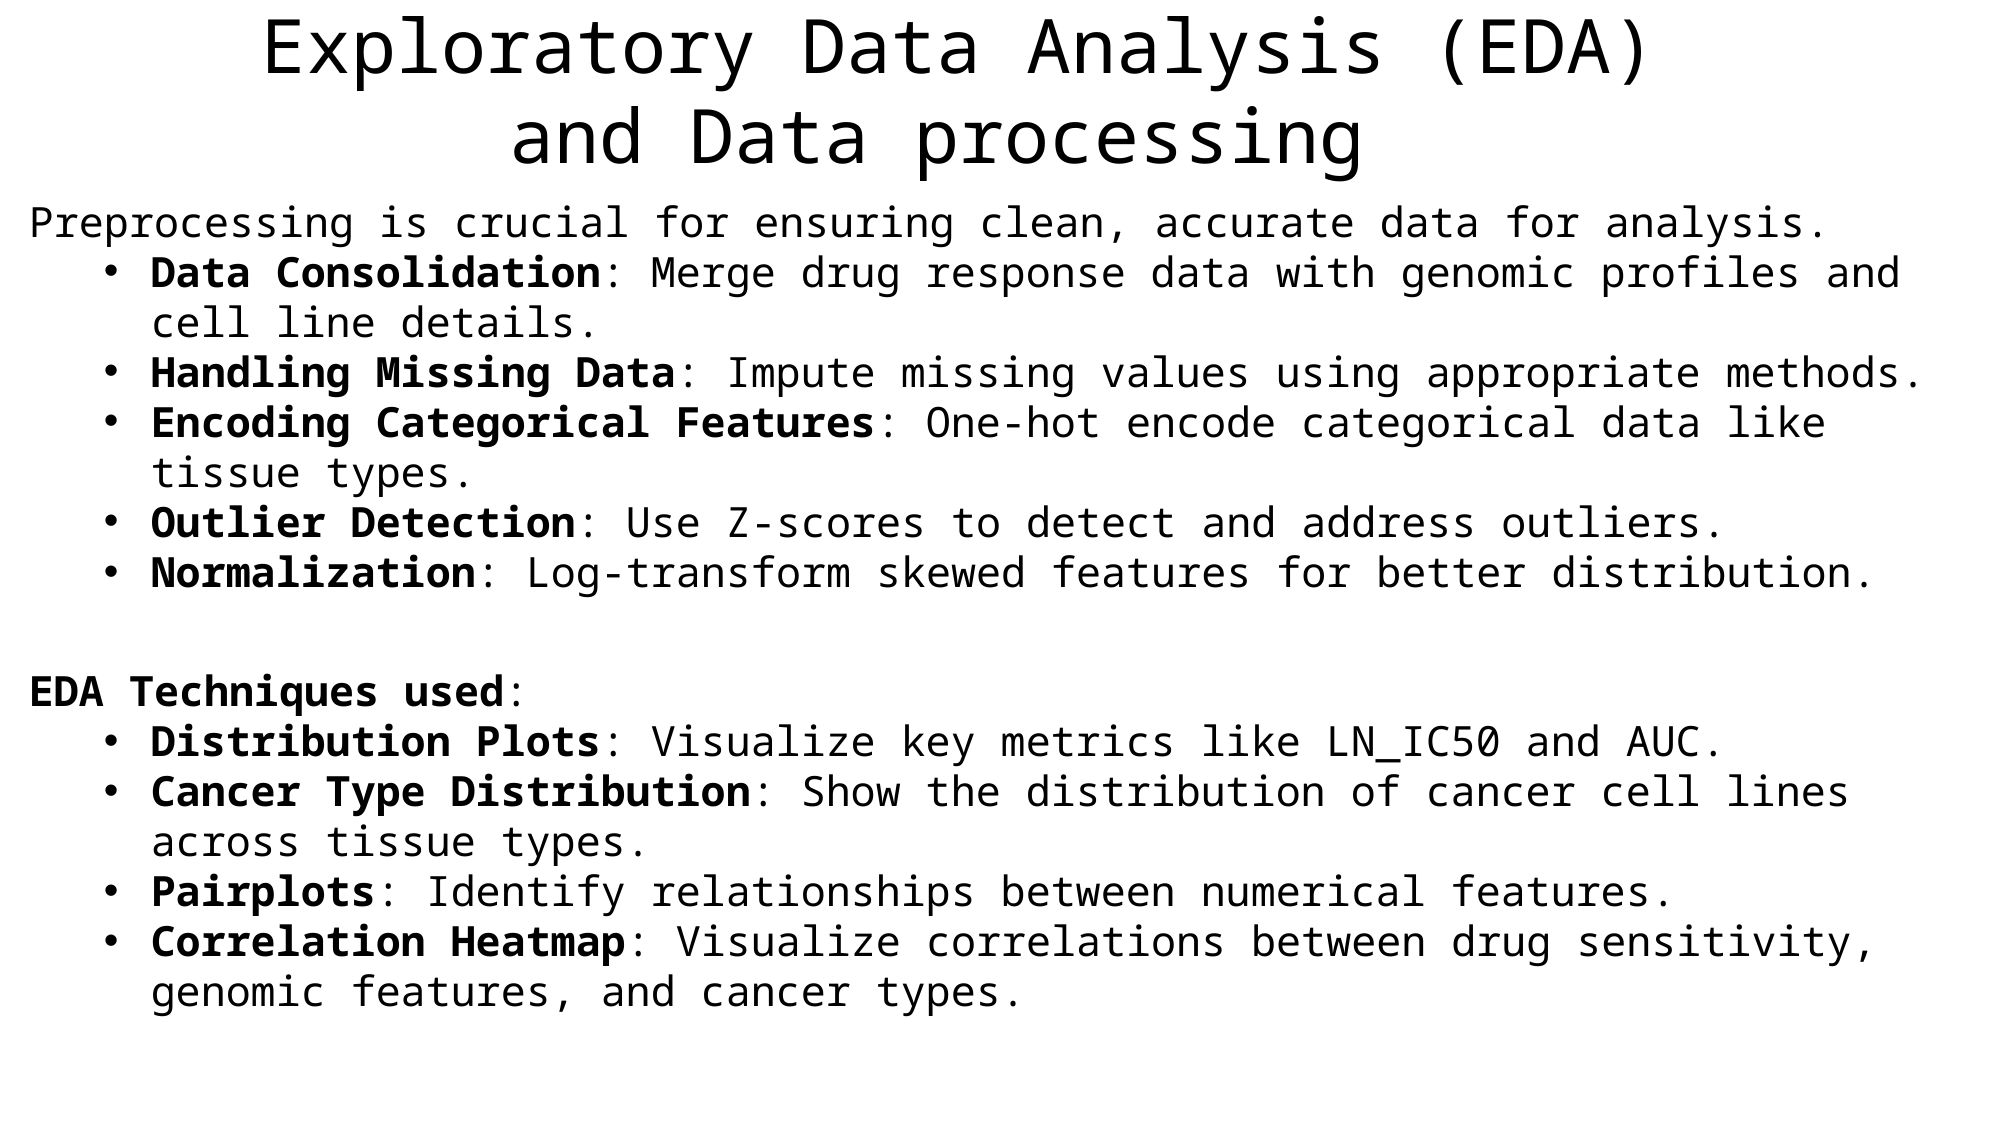

Exploratory Data Analysis (EDA) and Data processing
Preprocessing is crucial for ensuring clean, accurate data for analysis.
Data Consolidation: Merge drug response data with genomic profiles and cell line details.
Handling Missing Data: Impute missing values using appropriate methods.
Encoding Categorical Features: One-hot encode categorical data like tissue types.
Outlier Detection: Use Z-scores to detect and address outliers.
Normalization: Log-transform skewed features for better distribution.

EDA Techniques used:
Distribution Plots: Visualize key metrics like LN_IC50 and AUC.
Cancer Type Distribution: Show the distribution of cancer cell lines across tissue types.
Pairplots: Identify relationships between numerical features.
Correlation Heatmap: Visualize correlations between drug sensitivity, genomic features, and cancer types.